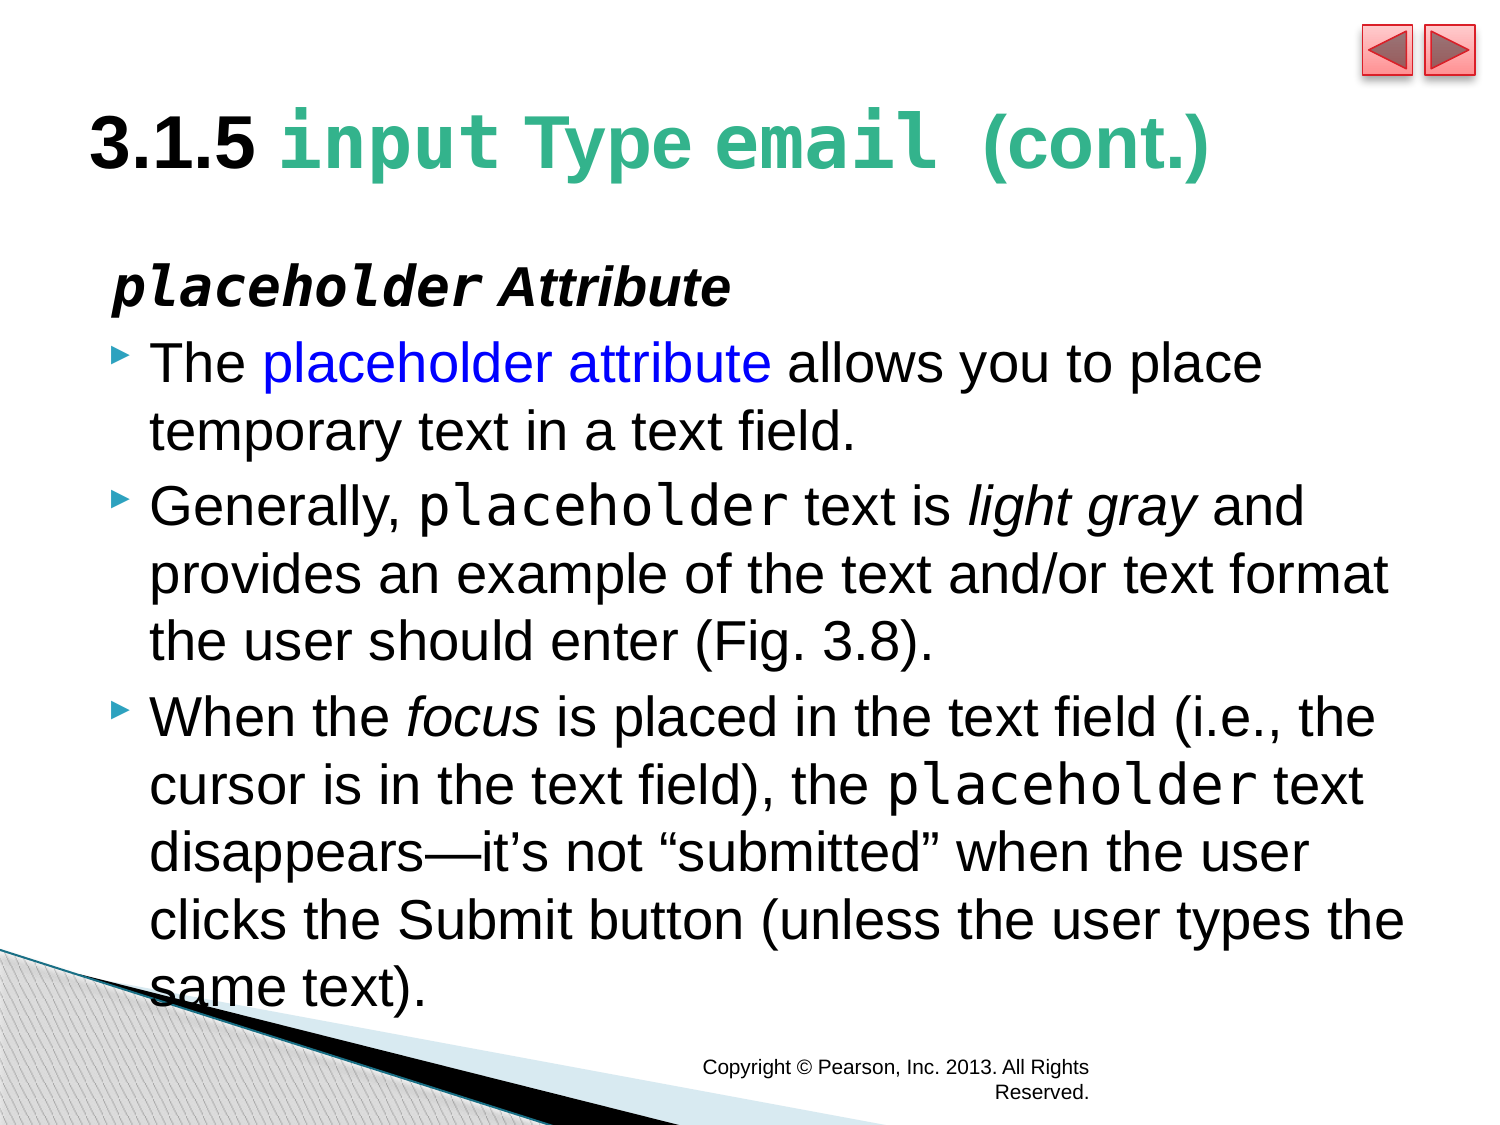

# 3.1.5 input Type email  (cont.)
placeholder Attribute
The placeholder attribute allows you to place temporary text in a text field.
Generally, placeholder text is light gray and provides an example of the text and/or text format the user should enter (Fig. 3.8).
When the focus is placed in the text field (i.e., the cursor is in the text field), the placeholder text disappears—it’s not “submitted” when the user clicks the Submit button (unless the user types the same text).

Copyright © Pearson, Inc. 2013. All Rights Reserved.